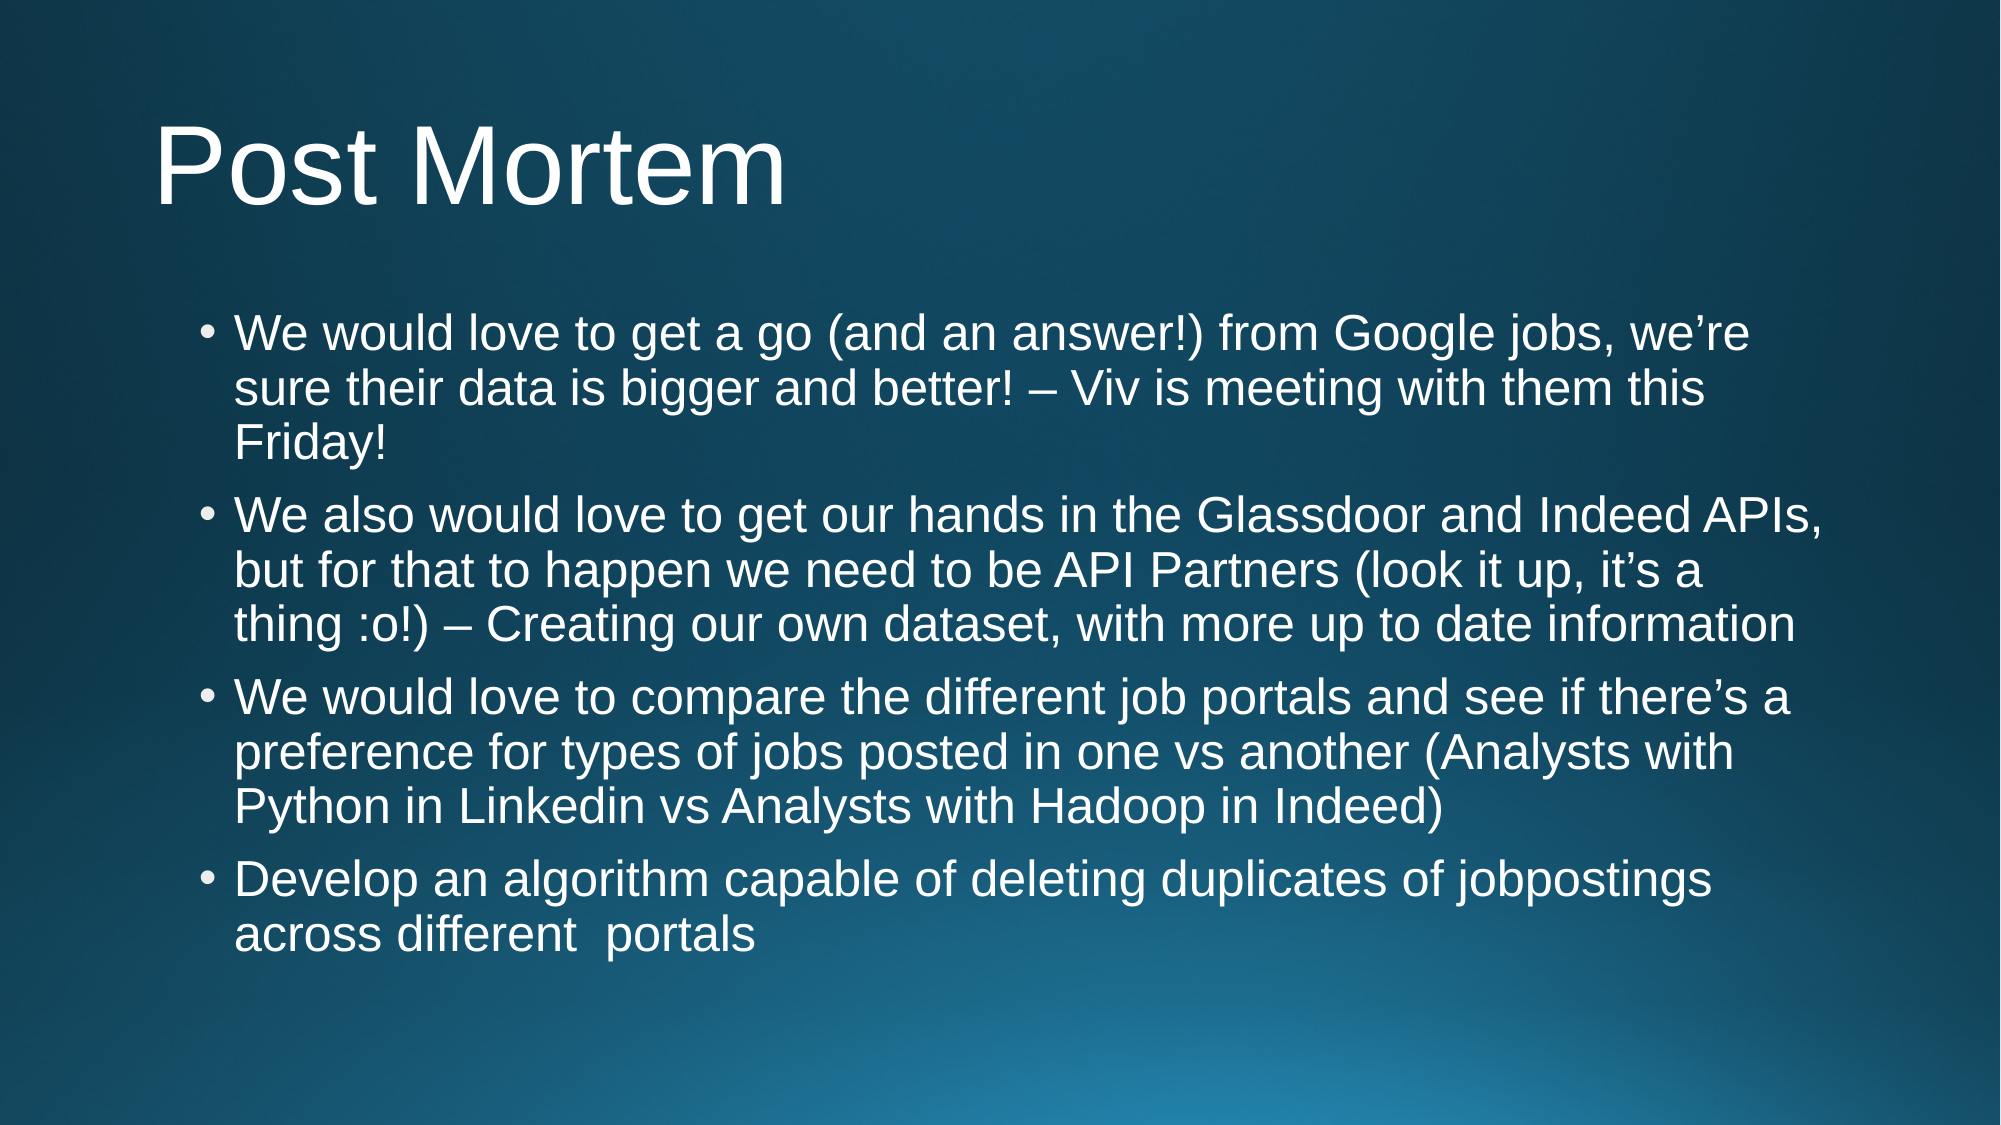

# Post Mortem
We would love to get a go (and an answer!) from Google jobs, we’re sure their data is bigger and better! – Viv is meeting with them this Friday!
We also would love to get our hands in the Glassdoor and Indeed APIs, but for that to happen we need to be API Partners (look it up, it’s a thing :o!) – Creating our own dataset, with more up to date information
We would love to compare the different job portals and see if there’s a preference for types of jobs posted in one vs another (Analysts with Python in Linkedin vs Analysts with Hadoop in Indeed)
Develop an algorithm capable of deleting duplicates of jobpostings across different  portals